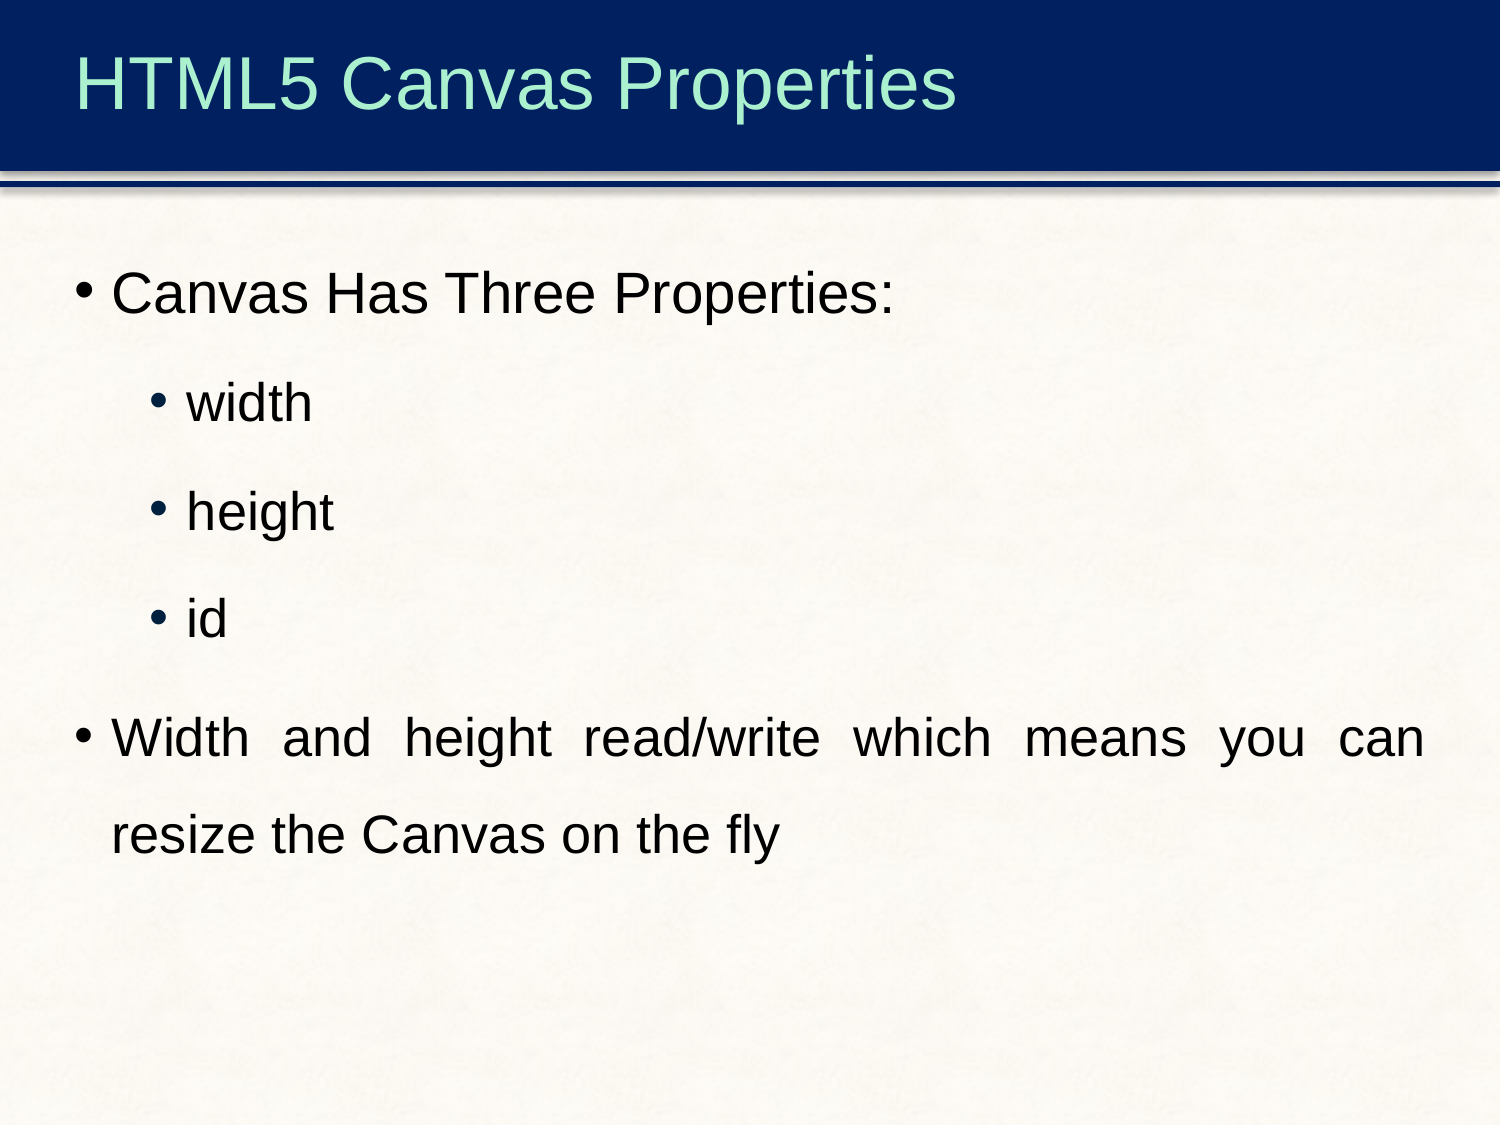

# HTML5 Canvas Properties
Canvas Has Three Properties:
width
height
id
Width and height read/write which means you can resize the Canvas on the fly